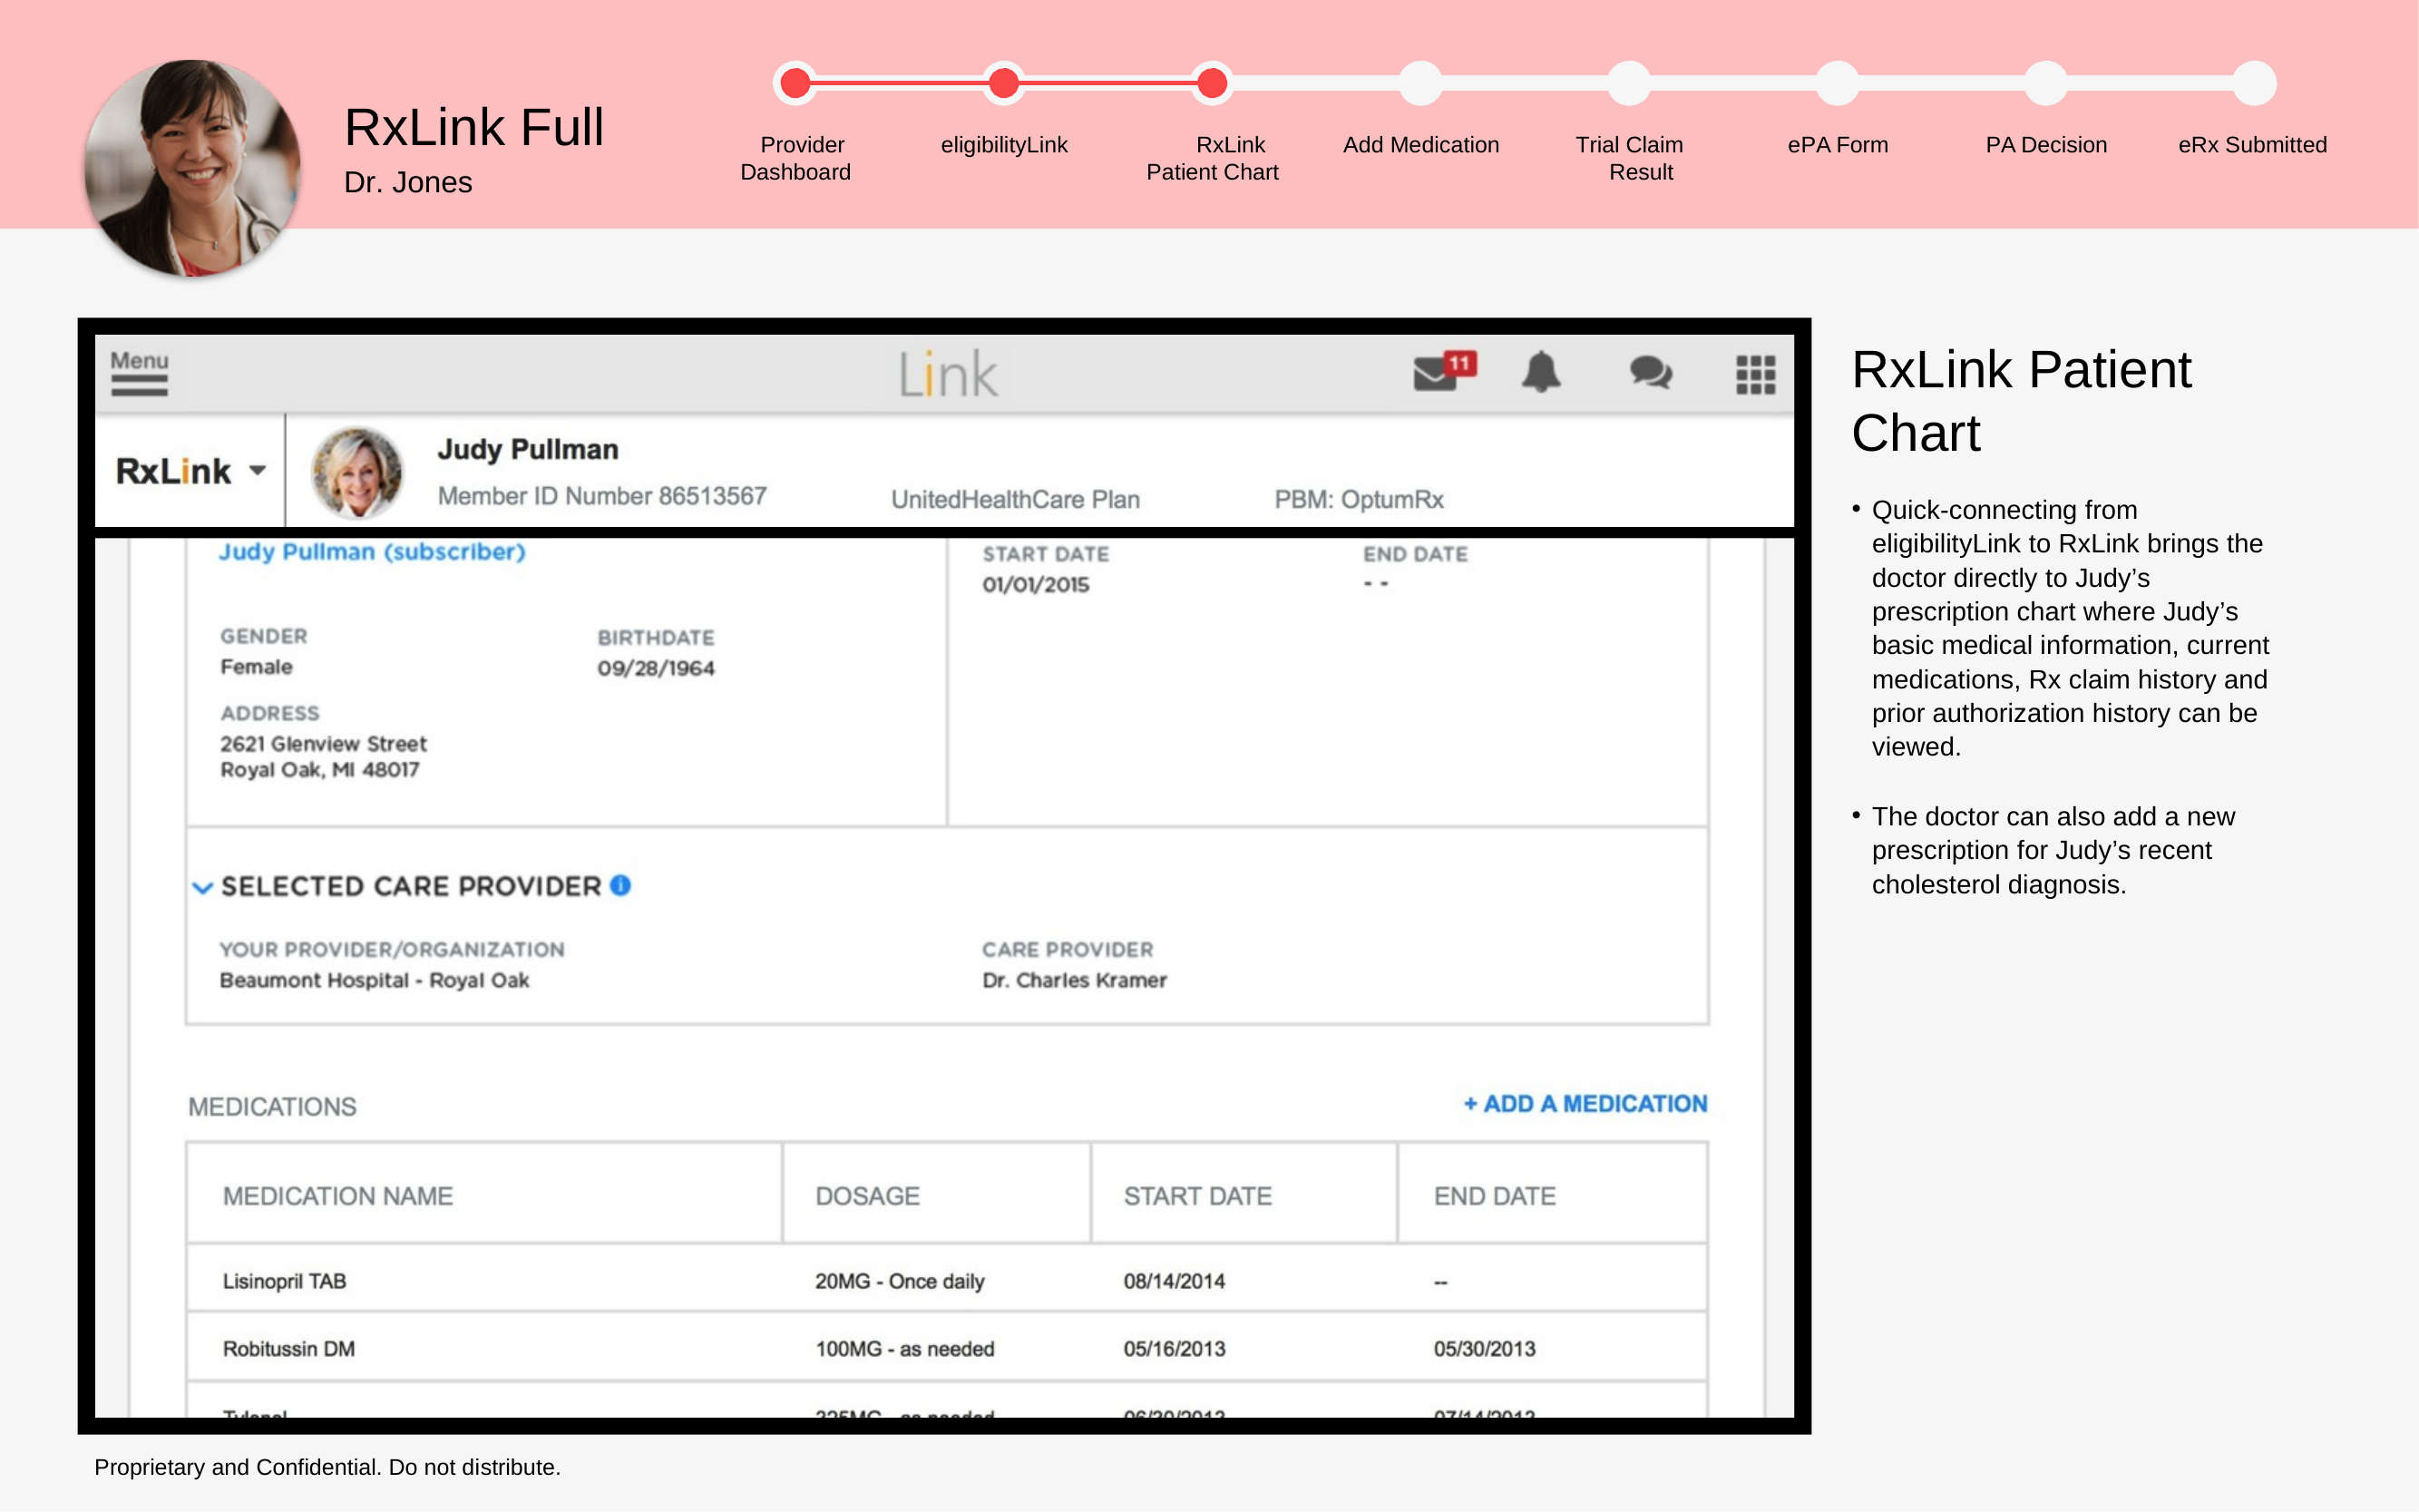

# RxLink Full
Dr. Jones
Provider Dashboard
eligibilityLink
RxLink Patient Chart
Add Medication
Trial Claim Result
ePA Form
PA Decision
eRx Submitted

RxLink Patient Chart
Quick-connecting from eligibilityLink to RxLink brings the doctor directly to Judy’s prescription chart where Judy’s
basic medical information, current medications, Rx claim history and prior authorization history can be viewed.

The doctor can also add a new prescription for Judy’s recent cholesterol diagnosis.

Proprietary and Confidential. Do not distribute.